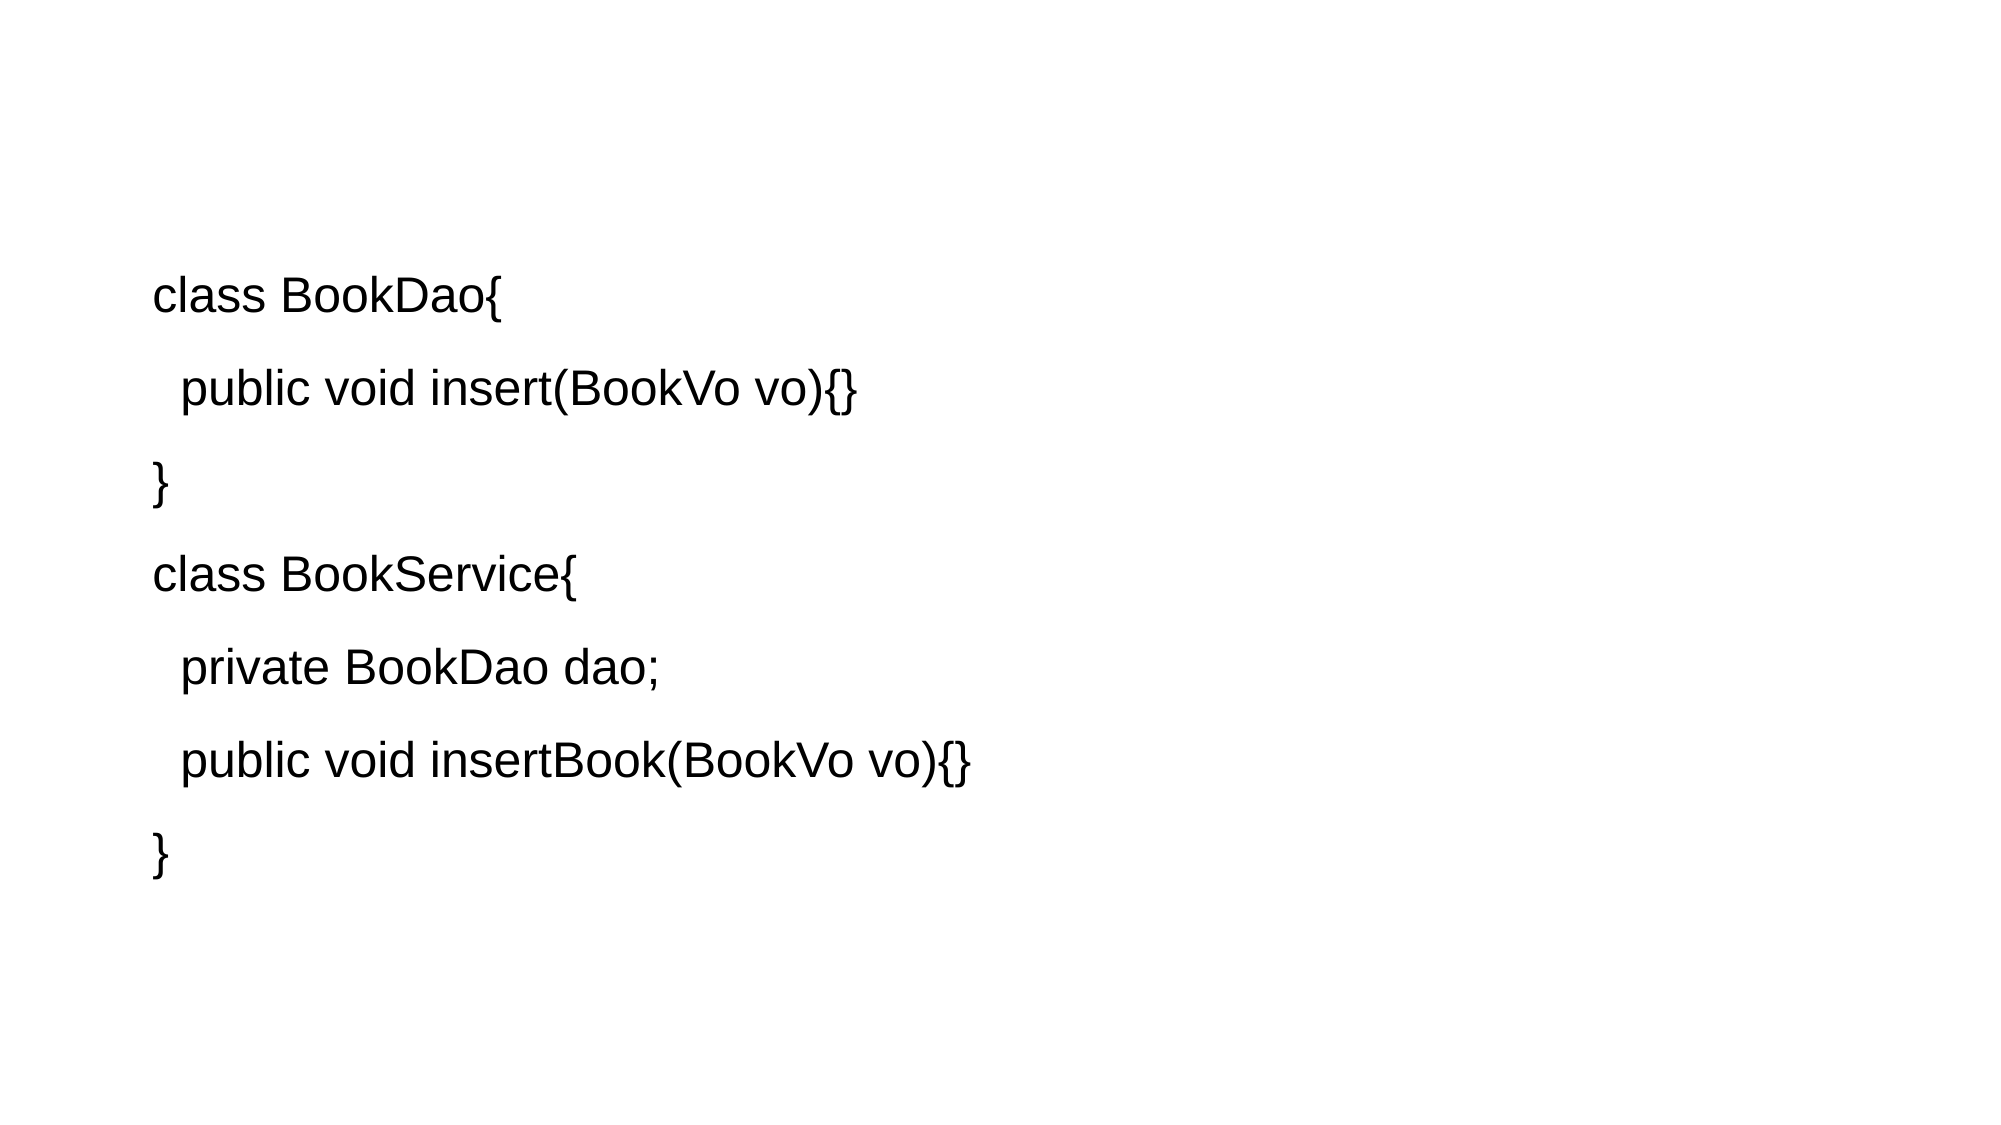

#

class BookDao{
  public void insert(BookVo vo){}
}
class BookService{
  private BookDao dao;
  public void insertBook(BookVo vo){}
}